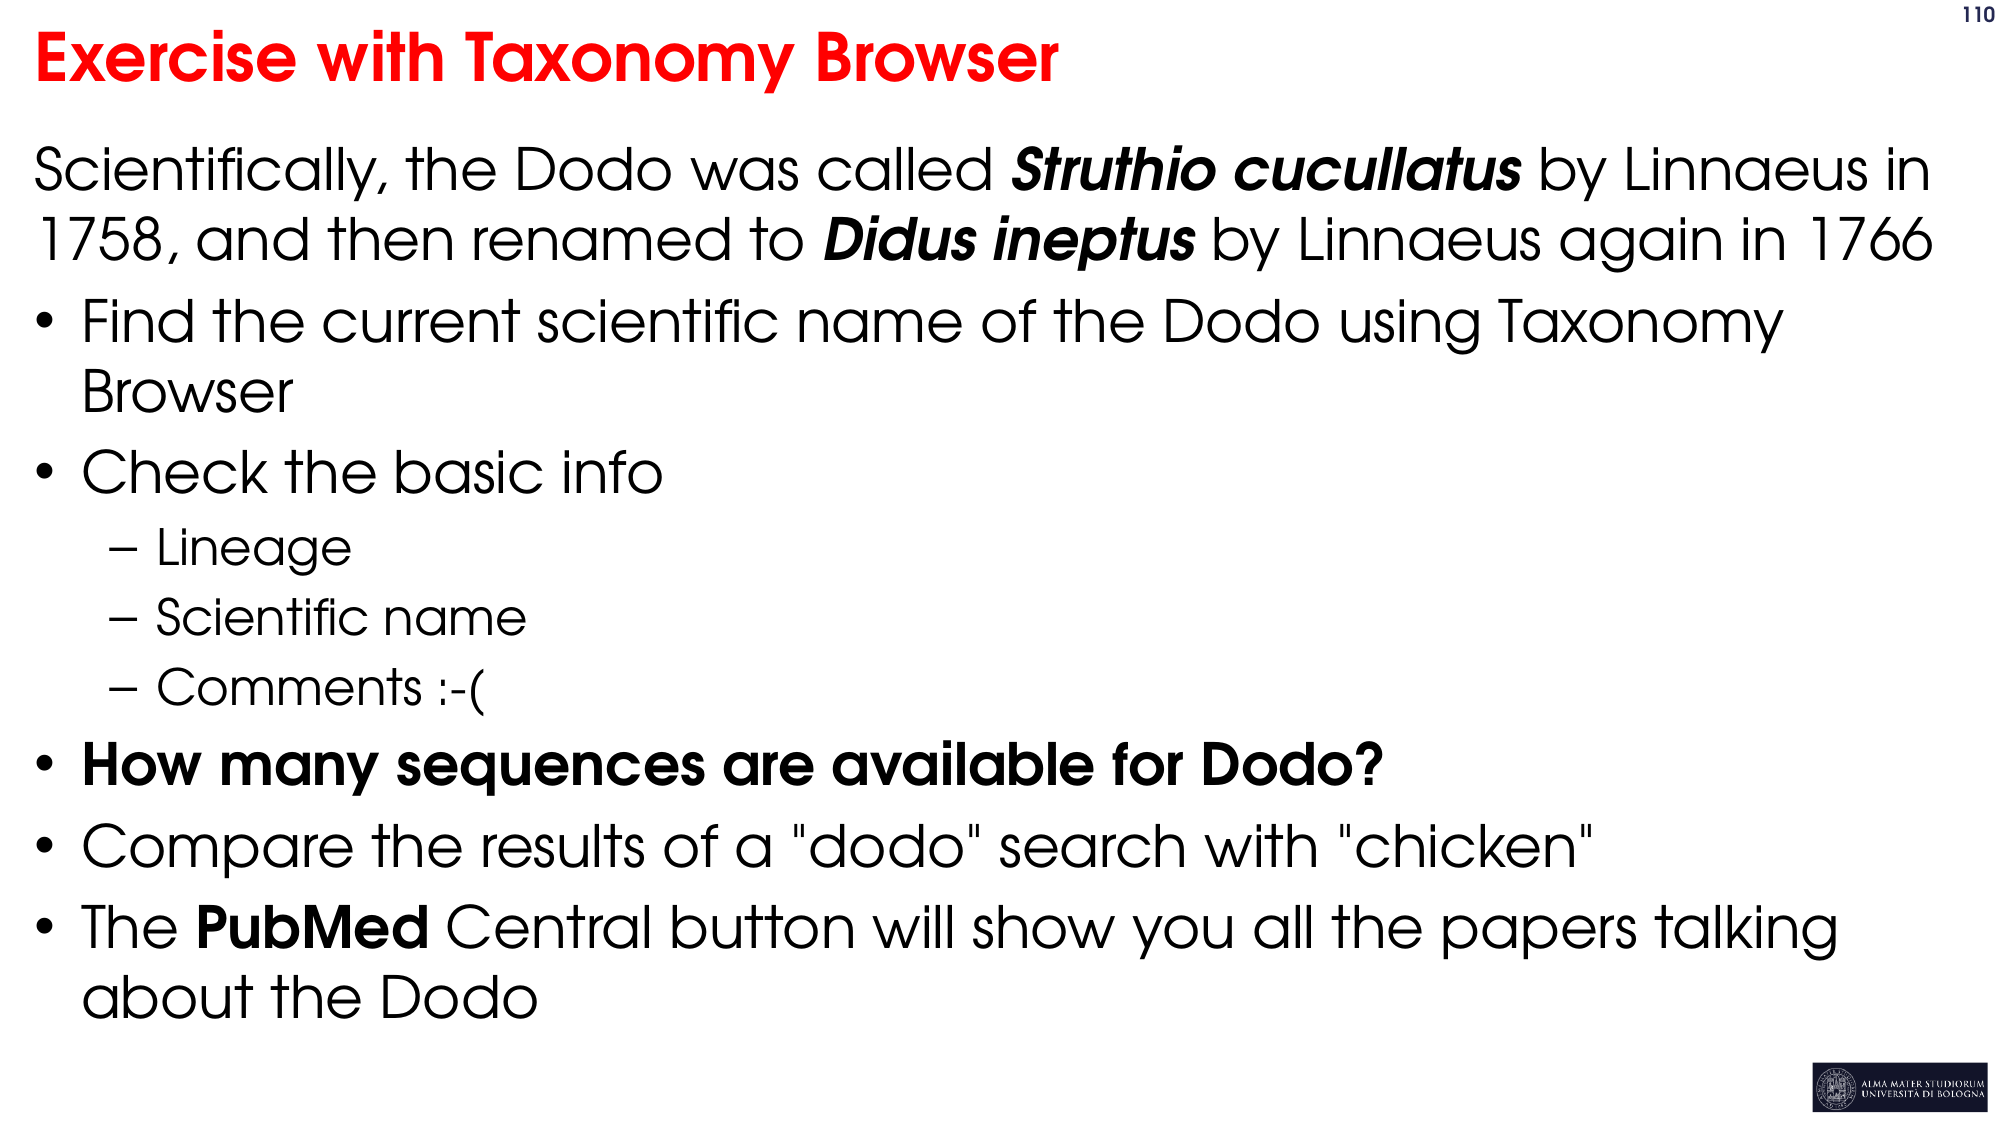

Exercise with Taxonomy Browser
Scientifically, the Dodo was called Struthio cucullatus by Linnaeus in 1758, and then renamed to Didus ineptus by Linnaeus again in 1766
Find the current scientific name of the Dodo using Taxonomy Browser
Check the basic info
Lineage
Scientific name
Comments :-(
How many sequences are available for Dodo?
Compare the results of a "dodo" search with "chicken"
The PubMed Central button will show you all the papers talking about the Dodo